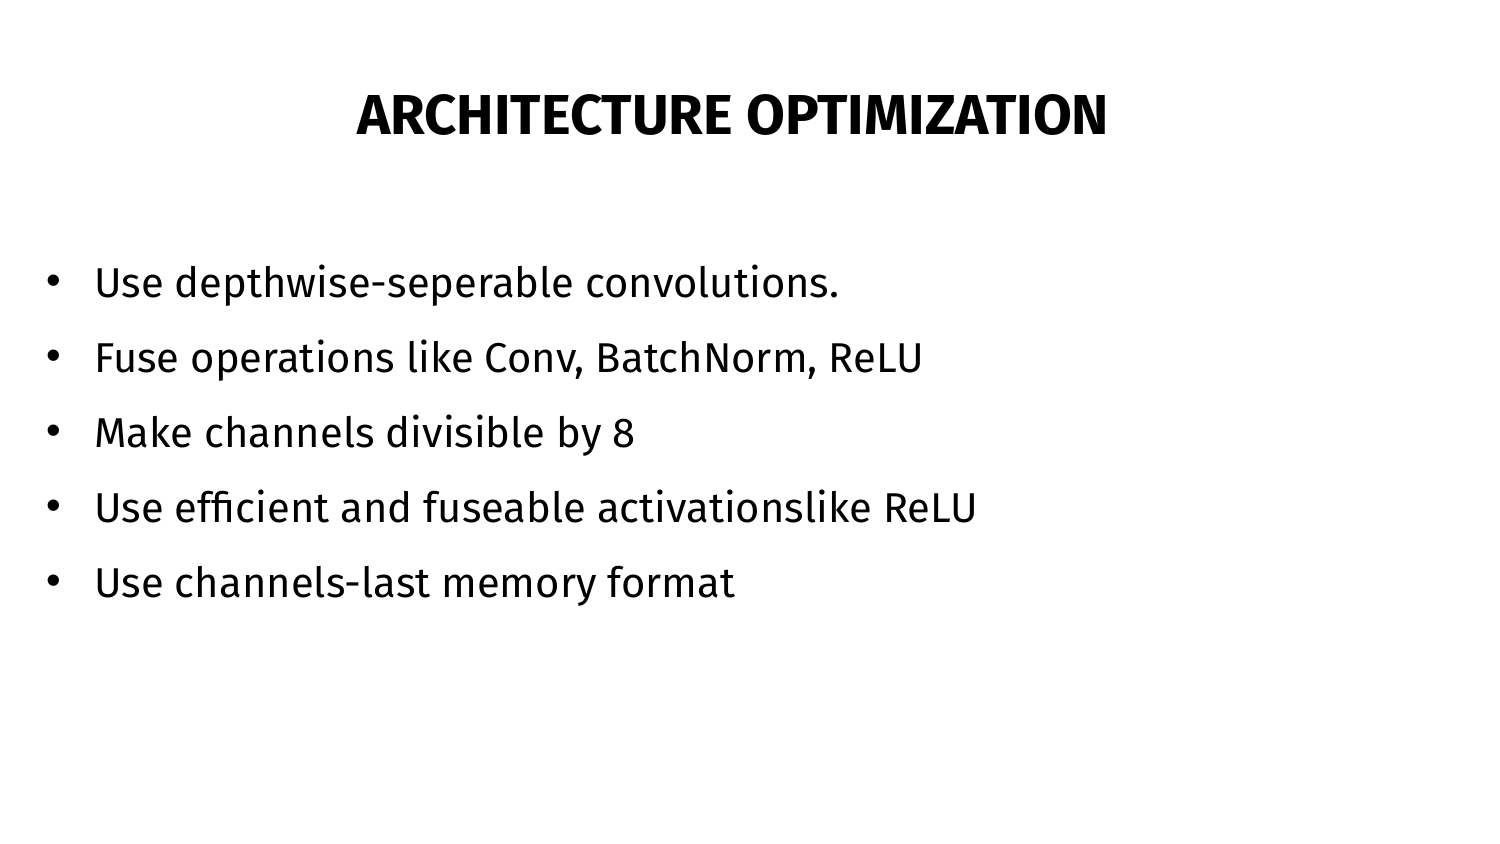

# ARCHITECTURE OPTIMIZATION
Use depthwise-seperable convolutions.
Fuse operations like Conv, BatchNorm, ReLU
Make channels divisible by 8
Use efficient and fuseable activationslike ReLU
Use channels-last memory format